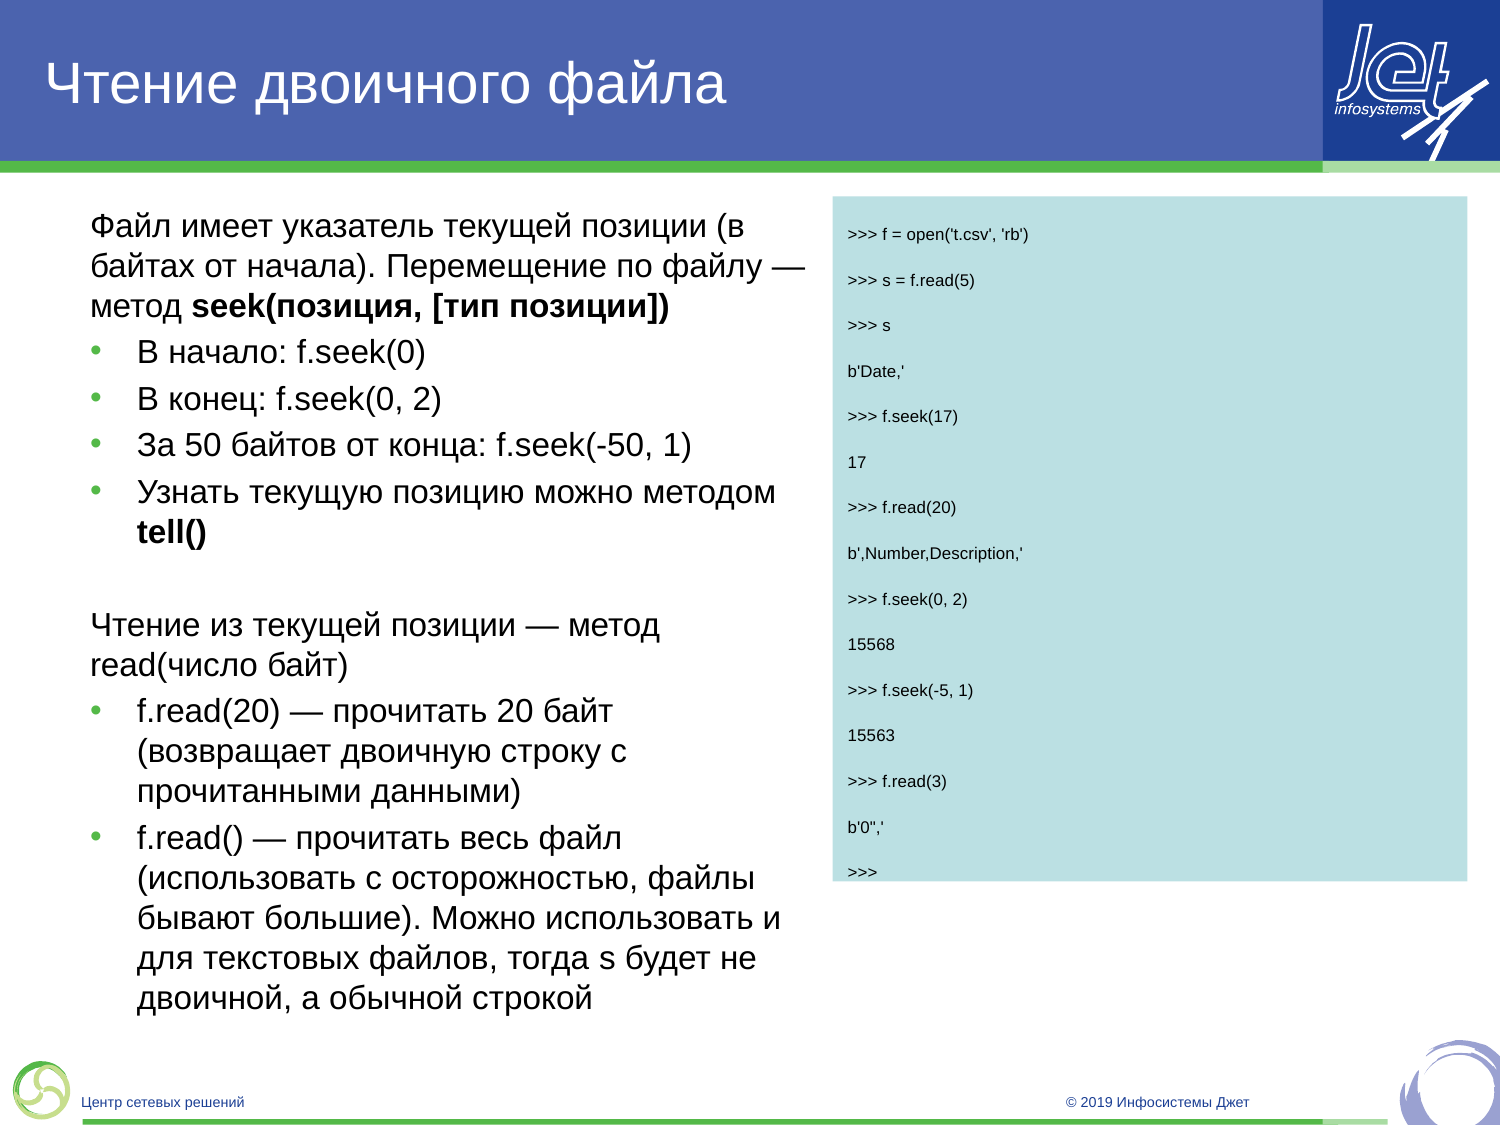

# Чтение двоичного файла
Файл имеет указатель текущей позиции (в байтах от начала). Перемещение по файлу — метод seek(позиция, [тип позиции])
В начало: f.seek(0)
В конец: f.seek(0, 2)
За 50 байтов от конца: f.seek(-50, 1)
Узнать текущую позицию можно методом tell()

Чтение из текущей позиции — метод read(число байт)
f.read(20) — прочитать 20 байт (возвращает двоичную строку с прочитанными данными)
f.read() — прочитать весь файл (использовать с осторожностью, файлы бывают большие). Можно использовать и для текстовых файлов, тогда s будет не двоичной, а обычной строкой

>>> f = open('t.csv', 'rb')
>>> s = f.read(5)
>>> s
b'Date,'
>>> f.seek(17)
17
>>> f.read(20)
b',Number,Description,'
>>> f.seek(0, 2)
15568
>>> f.seek(-5, 1)
15563
>>> f.read(3)
b'0",'
>>>